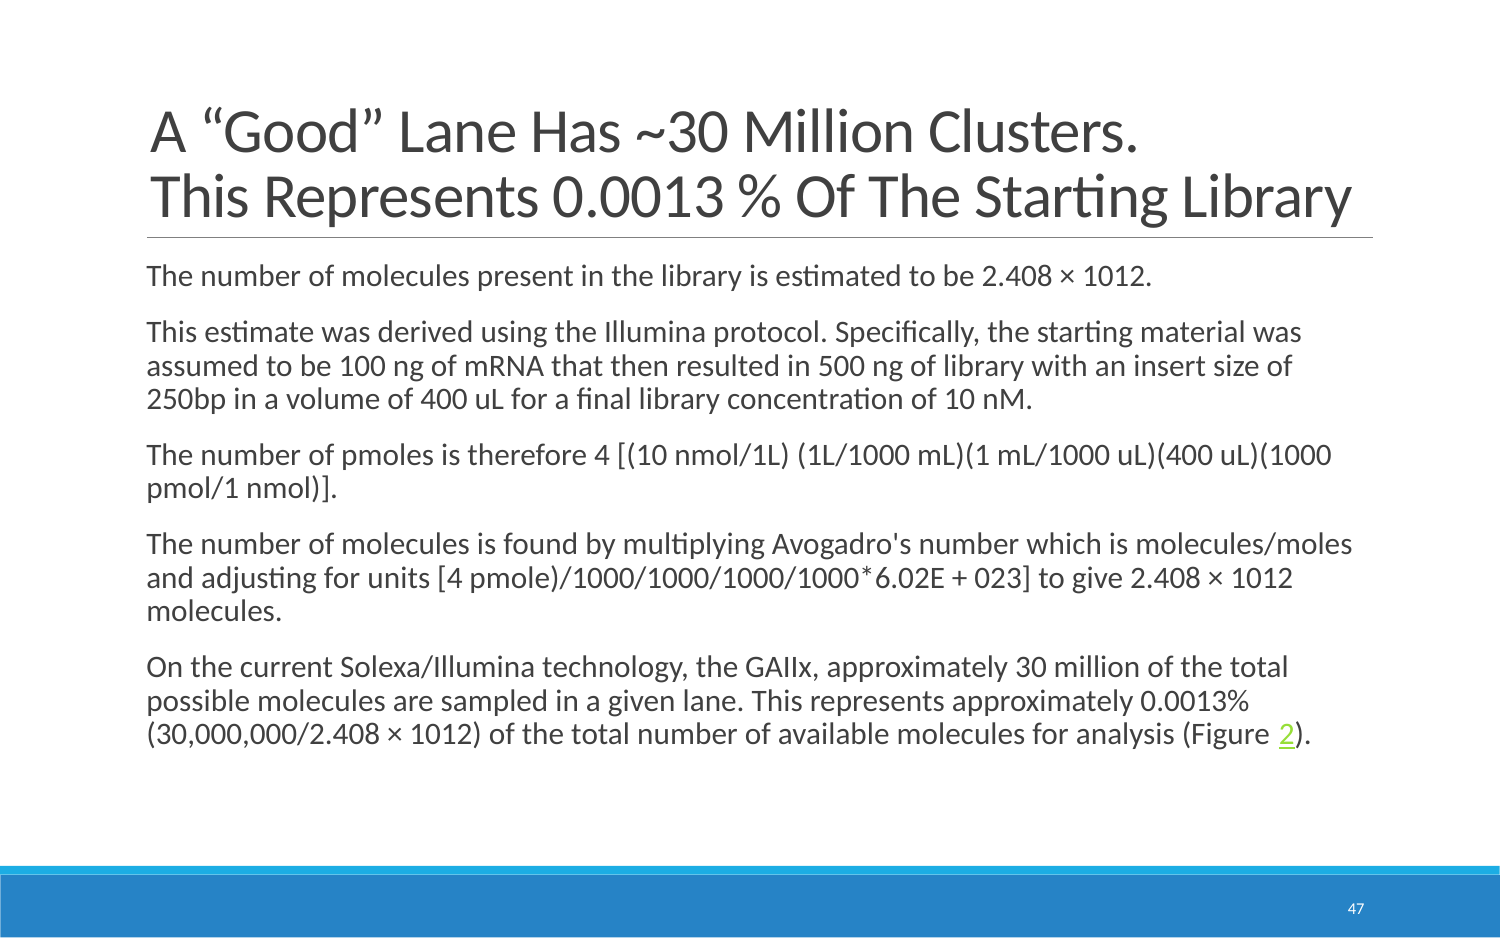

# A “Good” Lane Has ~30 Million Clusters. This Represents 0.0013 % Of The Starting Library
The number of molecules present in the library is estimated to be 2.408 × 1012.
This estimate was derived using the Illumina protocol. Specifically, the starting material was assumed to be 100 ng of mRNA that then resulted in 500 ng of library with an insert size of 250bp in a volume of 400 uL for a final library concentration of 10 nM.
The number of pmoles is therefore 4 [(10 nmol/1L) (1L/1000 mL)(1 mL/1000 uL)(400 uL)(1000 pmol/1 nmol)].
The number of molecules is found by multiplying Avogadro's number which is molecules/moles and adjusting for units [4 pmole)/1000/1000/1000/1000*6.02E + 023] to give 2.408 × 1012 molecules.
On the current Solexa/Illumina technology, the GAIIx, approximately 30 million of the total possible molecules are sampled in a given lane. This represents approximately 0.0013% (30,000,000/2.408 × 1012) of the total number of available molecules for analysis (Figure 2).
47